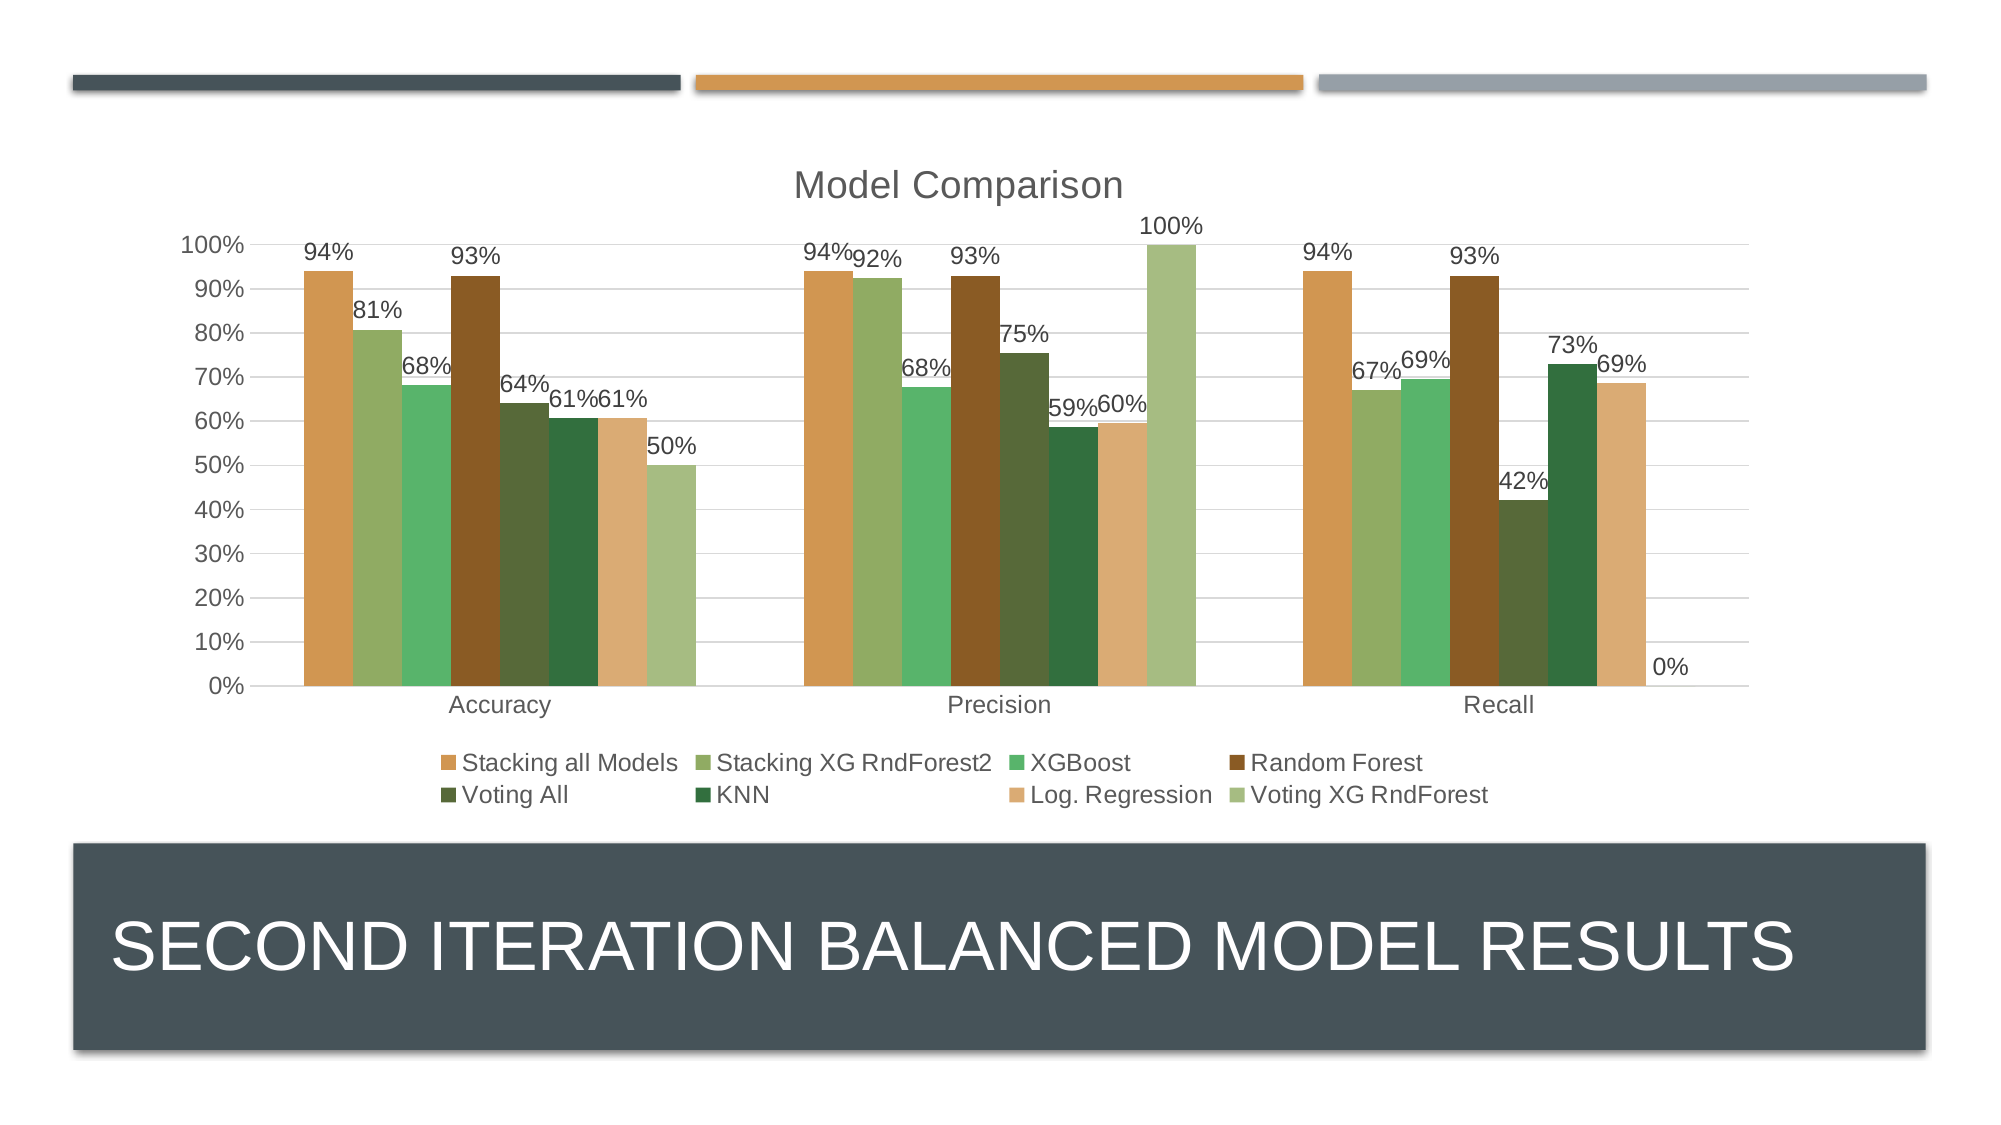

### Chart: Model Comparison

| Category | Stacking all Models | Stacking XG RndForest2 | XGBoost | Random Forest | Voting All | KNN | Log. Regression | Voting XG RndForest |
|---|---|---|---|---|---|---|---|---|
| Accuracy | 0.9404 | 0.8077 | 0.6822 | 0.93 | 0.6412 | 0.6079 | 0.6074 | 0.5 |
| Precision | 0.9412 | 0.9248 | 0.6781 | 0.93 | 0.7539 | 0.5872 | 0.5968 | 1.0 |
| Recall | 0.9396 | 0.6703 | 0.6949 | 0.93 | 0.4206 | 0.729 | 0.6871 | 0.0 |
# Second Iteration Balanced Model Results